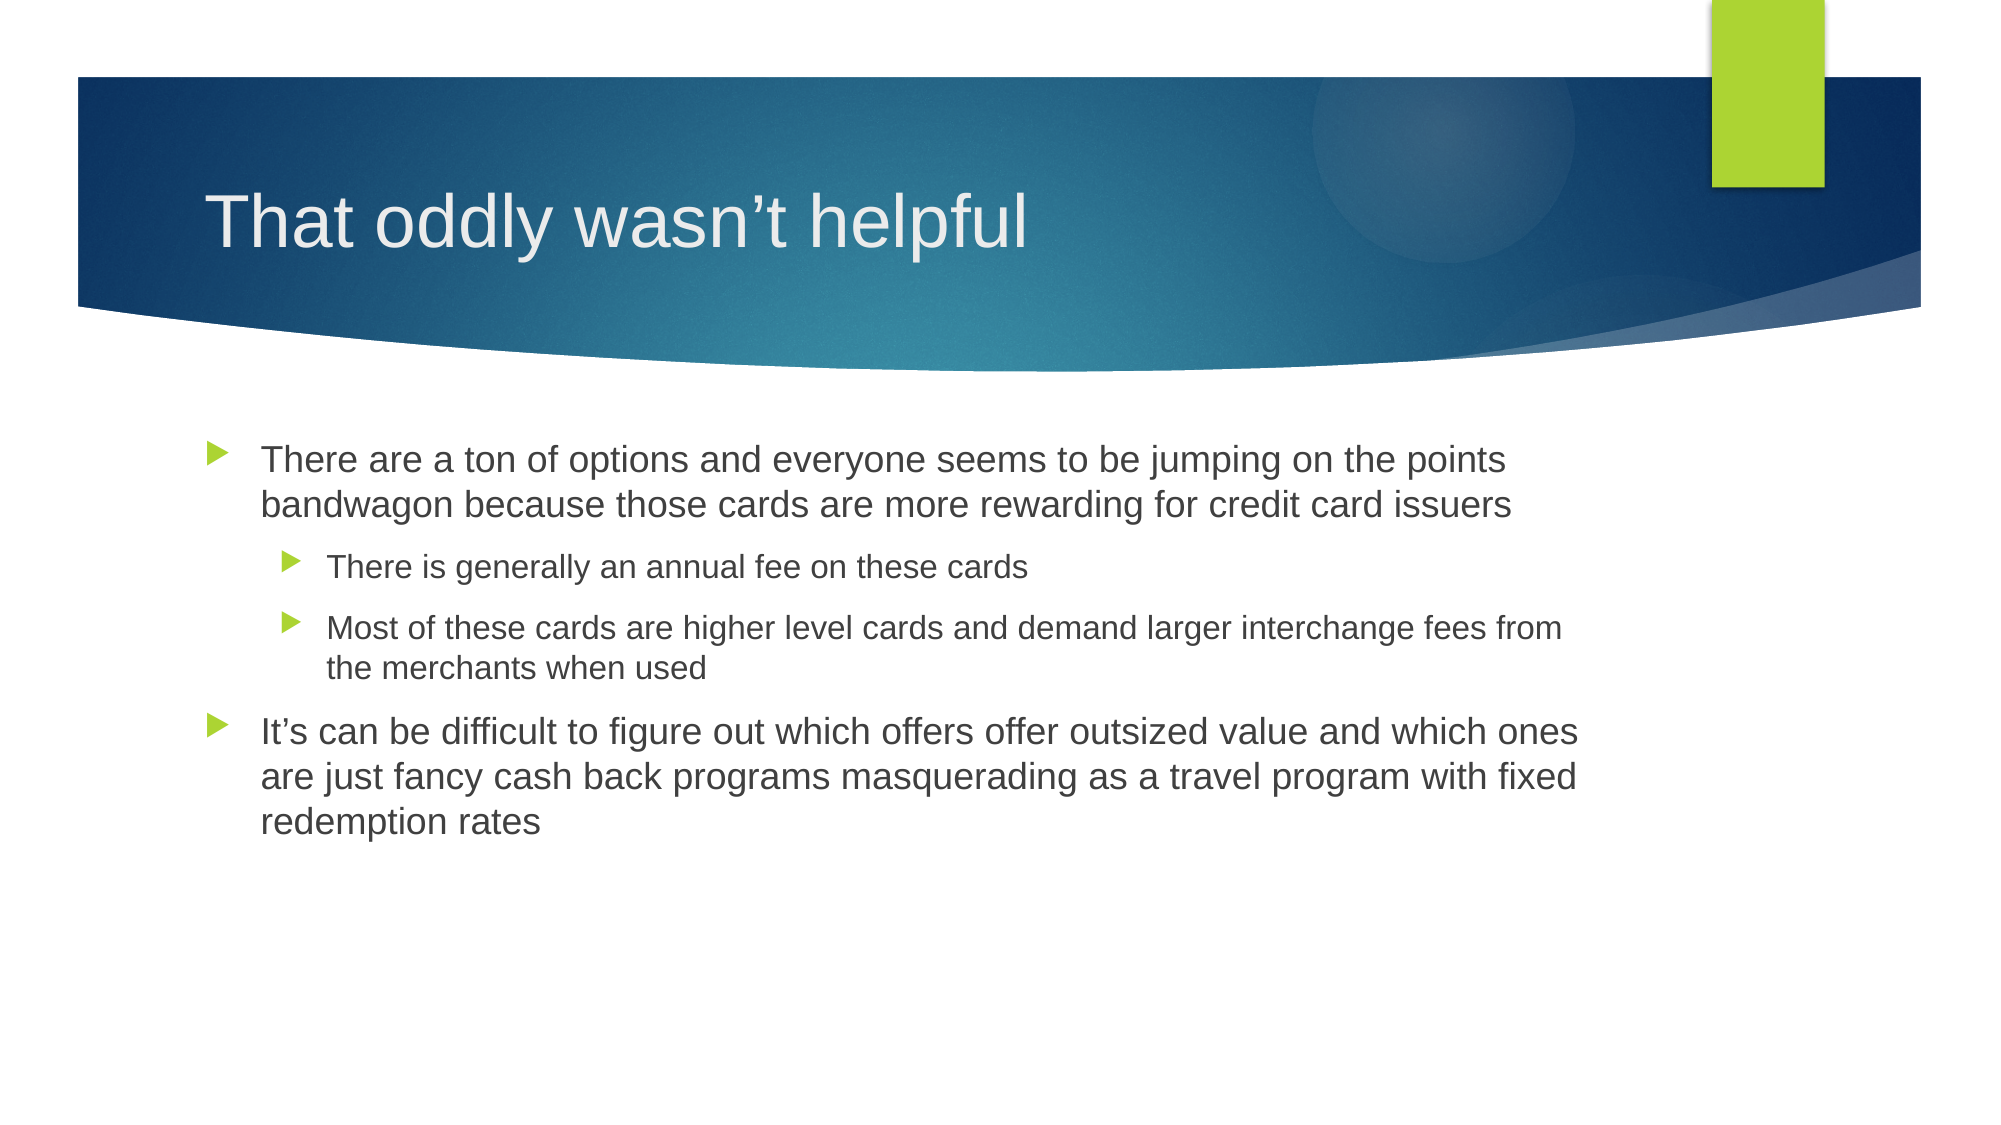

# That oddly wasn’t helpful
There are a ton of options and everyone seems to be jumping on the points bandwagon because those cards are more rewarding for credit card issuers
There is generally an annual fee on these cards
Most of these cards are higher level cards and demand larger interchange fees from the merchants when used
It’s can be difficult to figure out which offers offer outsized value and which ones are just fancy cash back programs masquerading as a travel program with fixed redemption rates